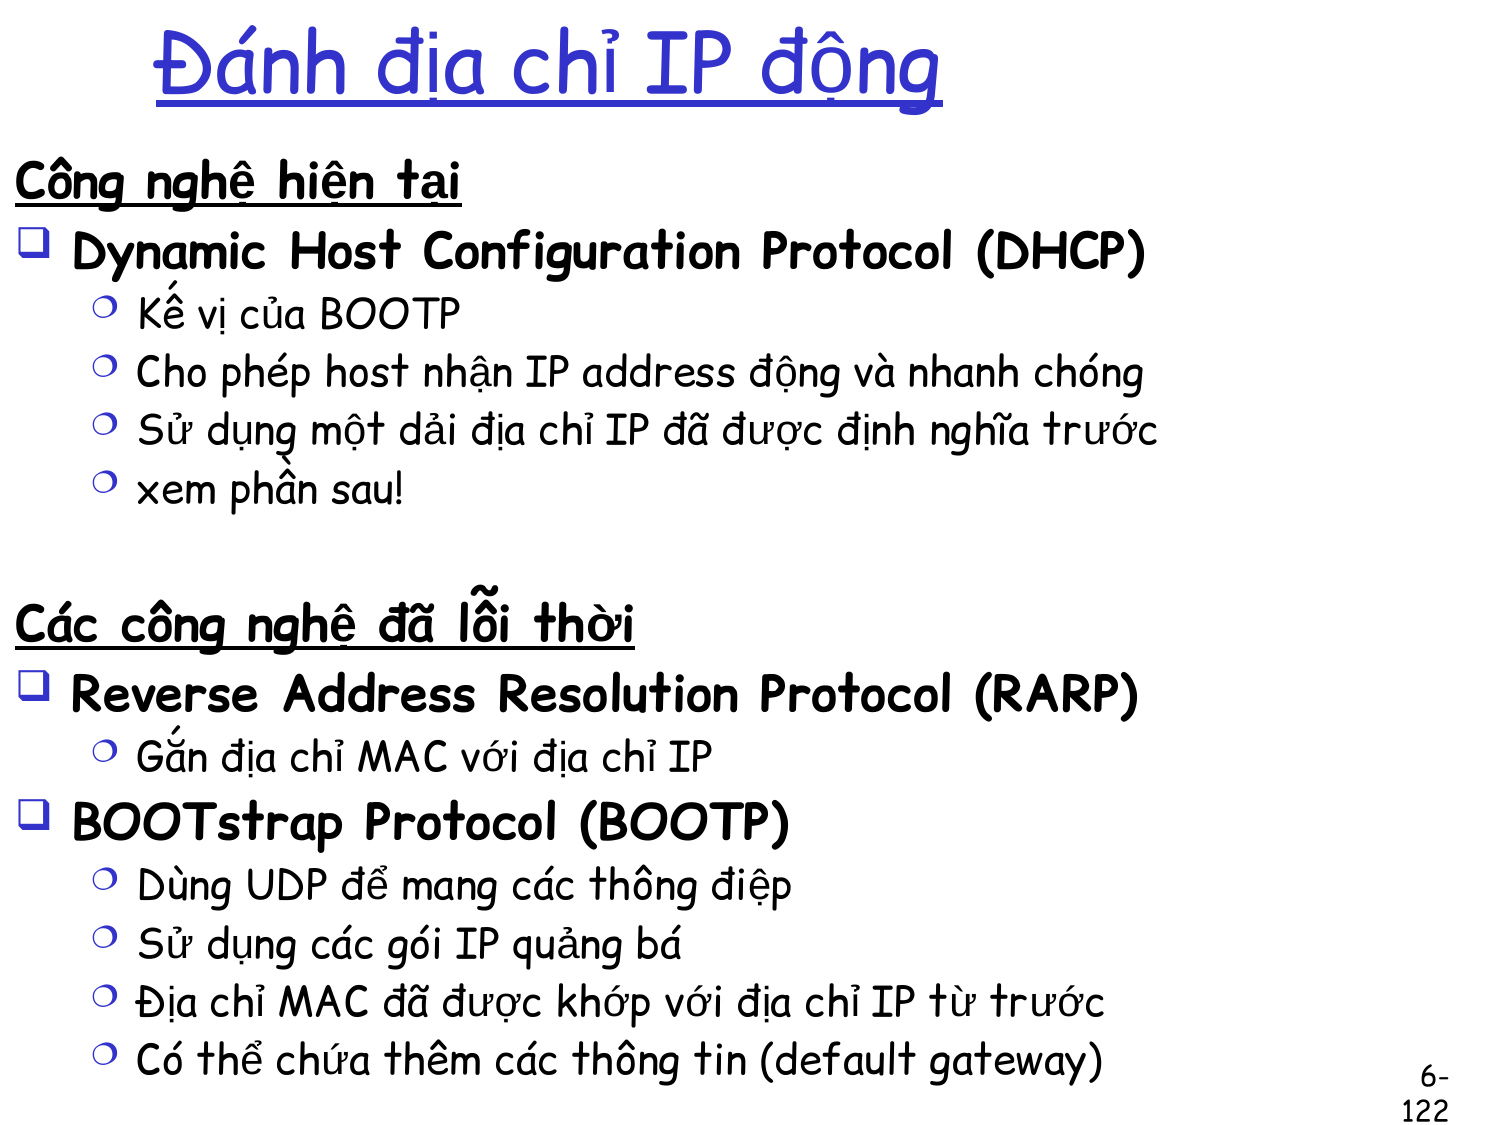

# Đánh địa chỉ IP động
Công nghệ hiện tại
Dynamic Host Configuration Protocol (DHCP)
Kế vị của BOOTP
Cho phép host nhận IP address động và nhanh chóng
Sử dụng một dải địa chỉ IP đã được định nghĩa trước
xem phần sau!

Các công nghệ đã lỗi thời
Reverse Address Resolution Protocol (RARP)
Gắn địa chỉ MAC với địa chỉ IP
BOOTstrap Protocol (BOOTP)
Dùng UDP để mang các thông điệp
Sử dụng các gói IP quảng bá
Địa chỉ MAC đã được khớp với địa chỉ IP từ trước
Có thể chứa thêm các thông tin (default gateway)
6-122